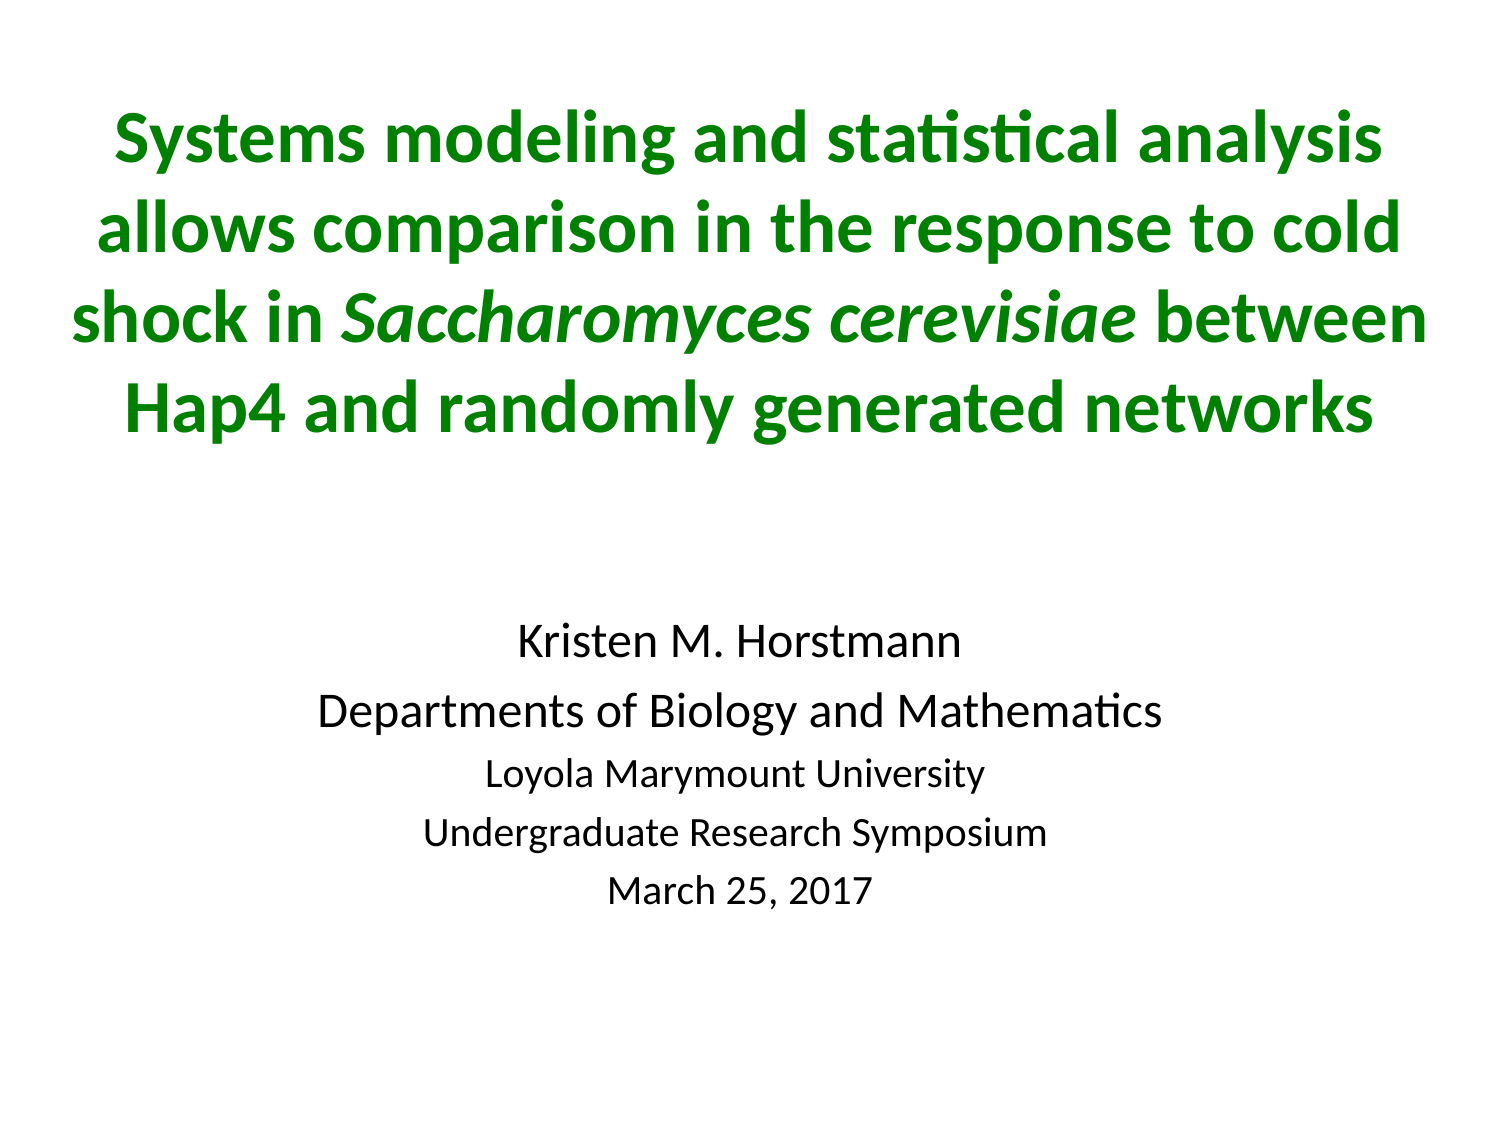

# Systems modeling and statistical analysis allows comparison in the response to cold shock in Saccharomyces cerevisiae between Hap4 and randomly generated networks
Kristen M. Horstmann
Departments of Biology and Mathematics
Loyola Marymount University
Undergraduate Research Symposium
March 25, 2017